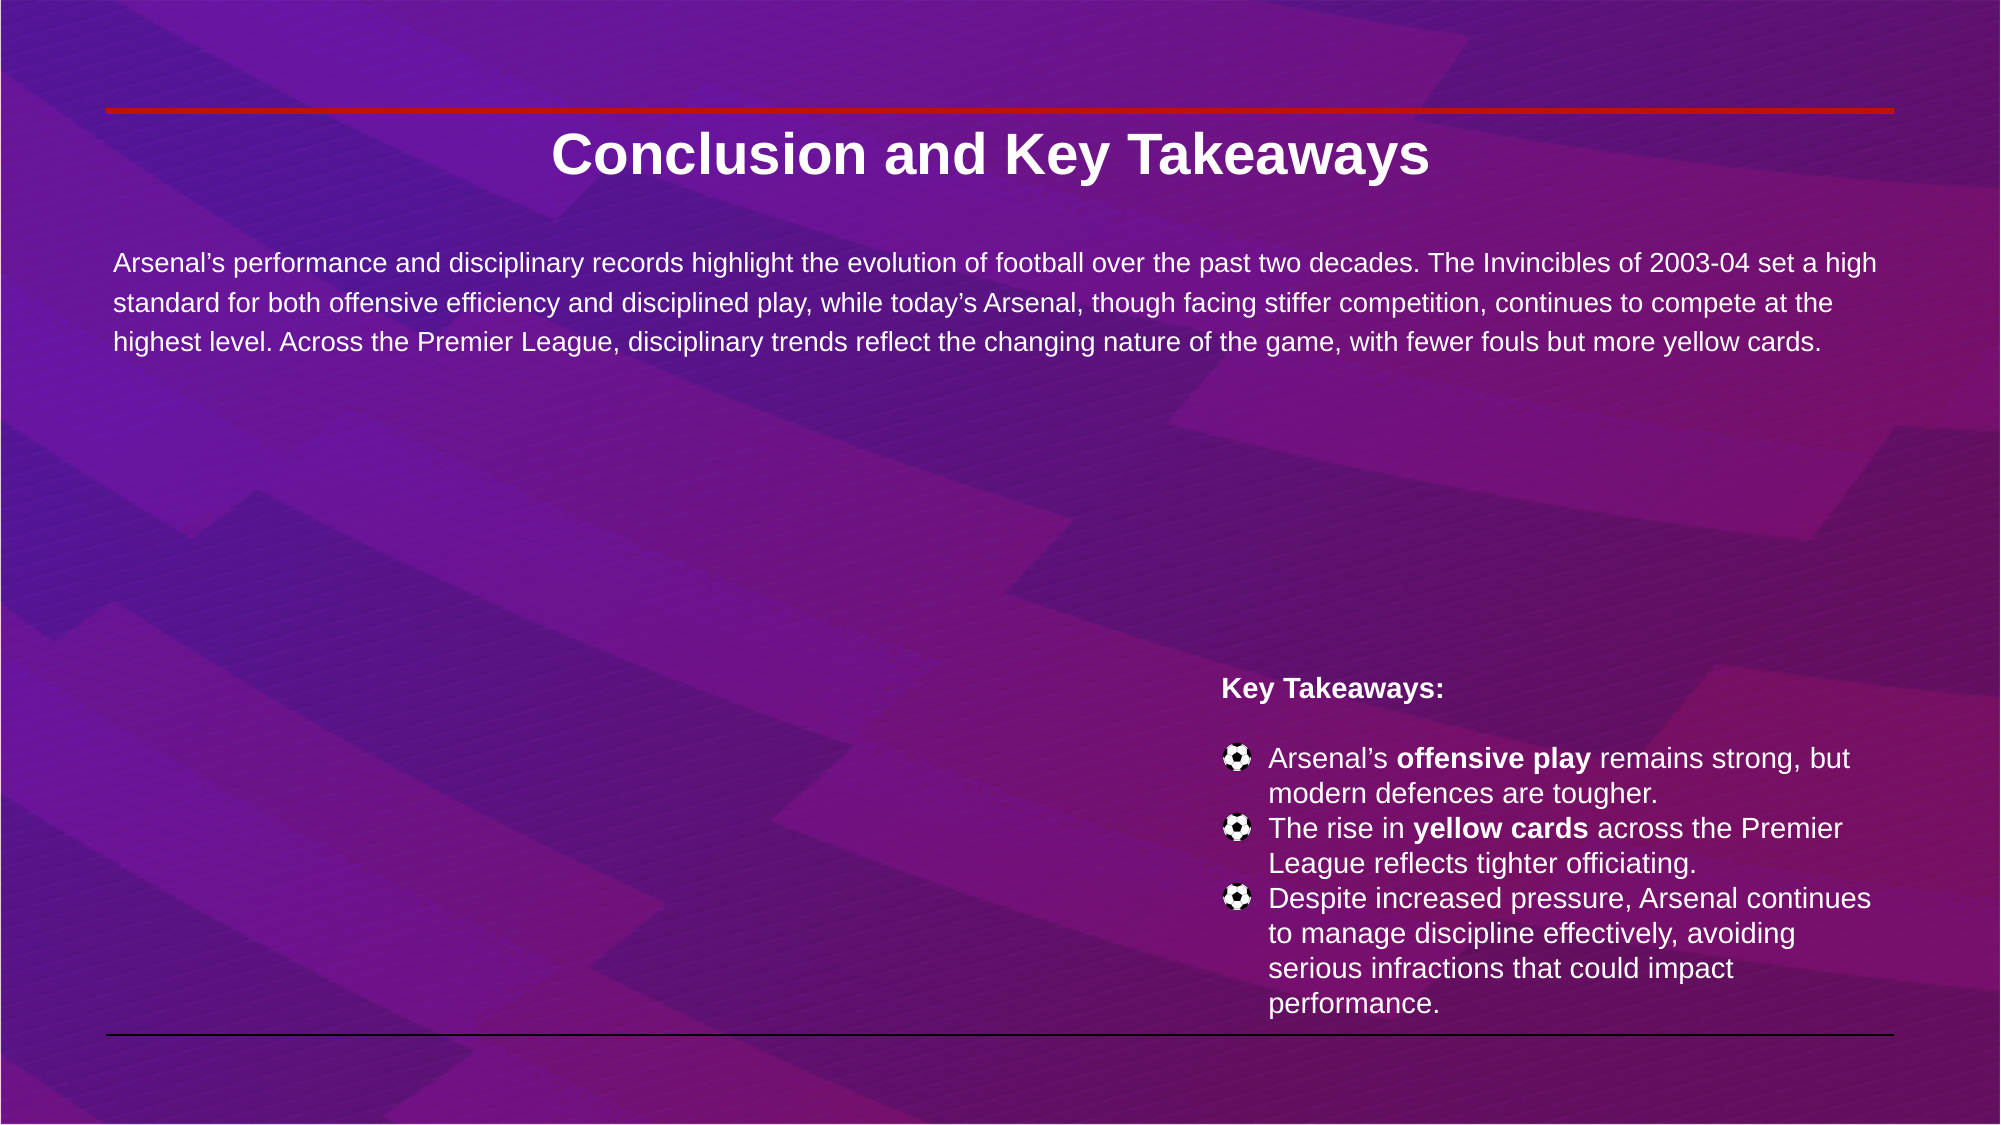

# Conclusion and Key Takeaways
Arsenal’s performance and disciplinary records highlight the evolution of football over the past two decades. The Invincibles of 2003-04 set a high standard for both offensive efficiency and disciplined play, while today’s Arsenal, though facing stiffer competition, continues to compete at the highest level. Across the Premier League, disciplinary trends reflect the changing nature of the game, with fewer fouls but more yellow cards.
Key Takeaways:

Arsenal’s offensive play remains strong, but modern defences are tougher.
The rise in yellow cards across the Premier League reflects tighter officiating.
Despite increased pressure, Arsenal continues to manage discipline effectively, avoiding serious infractions that could impact performance.